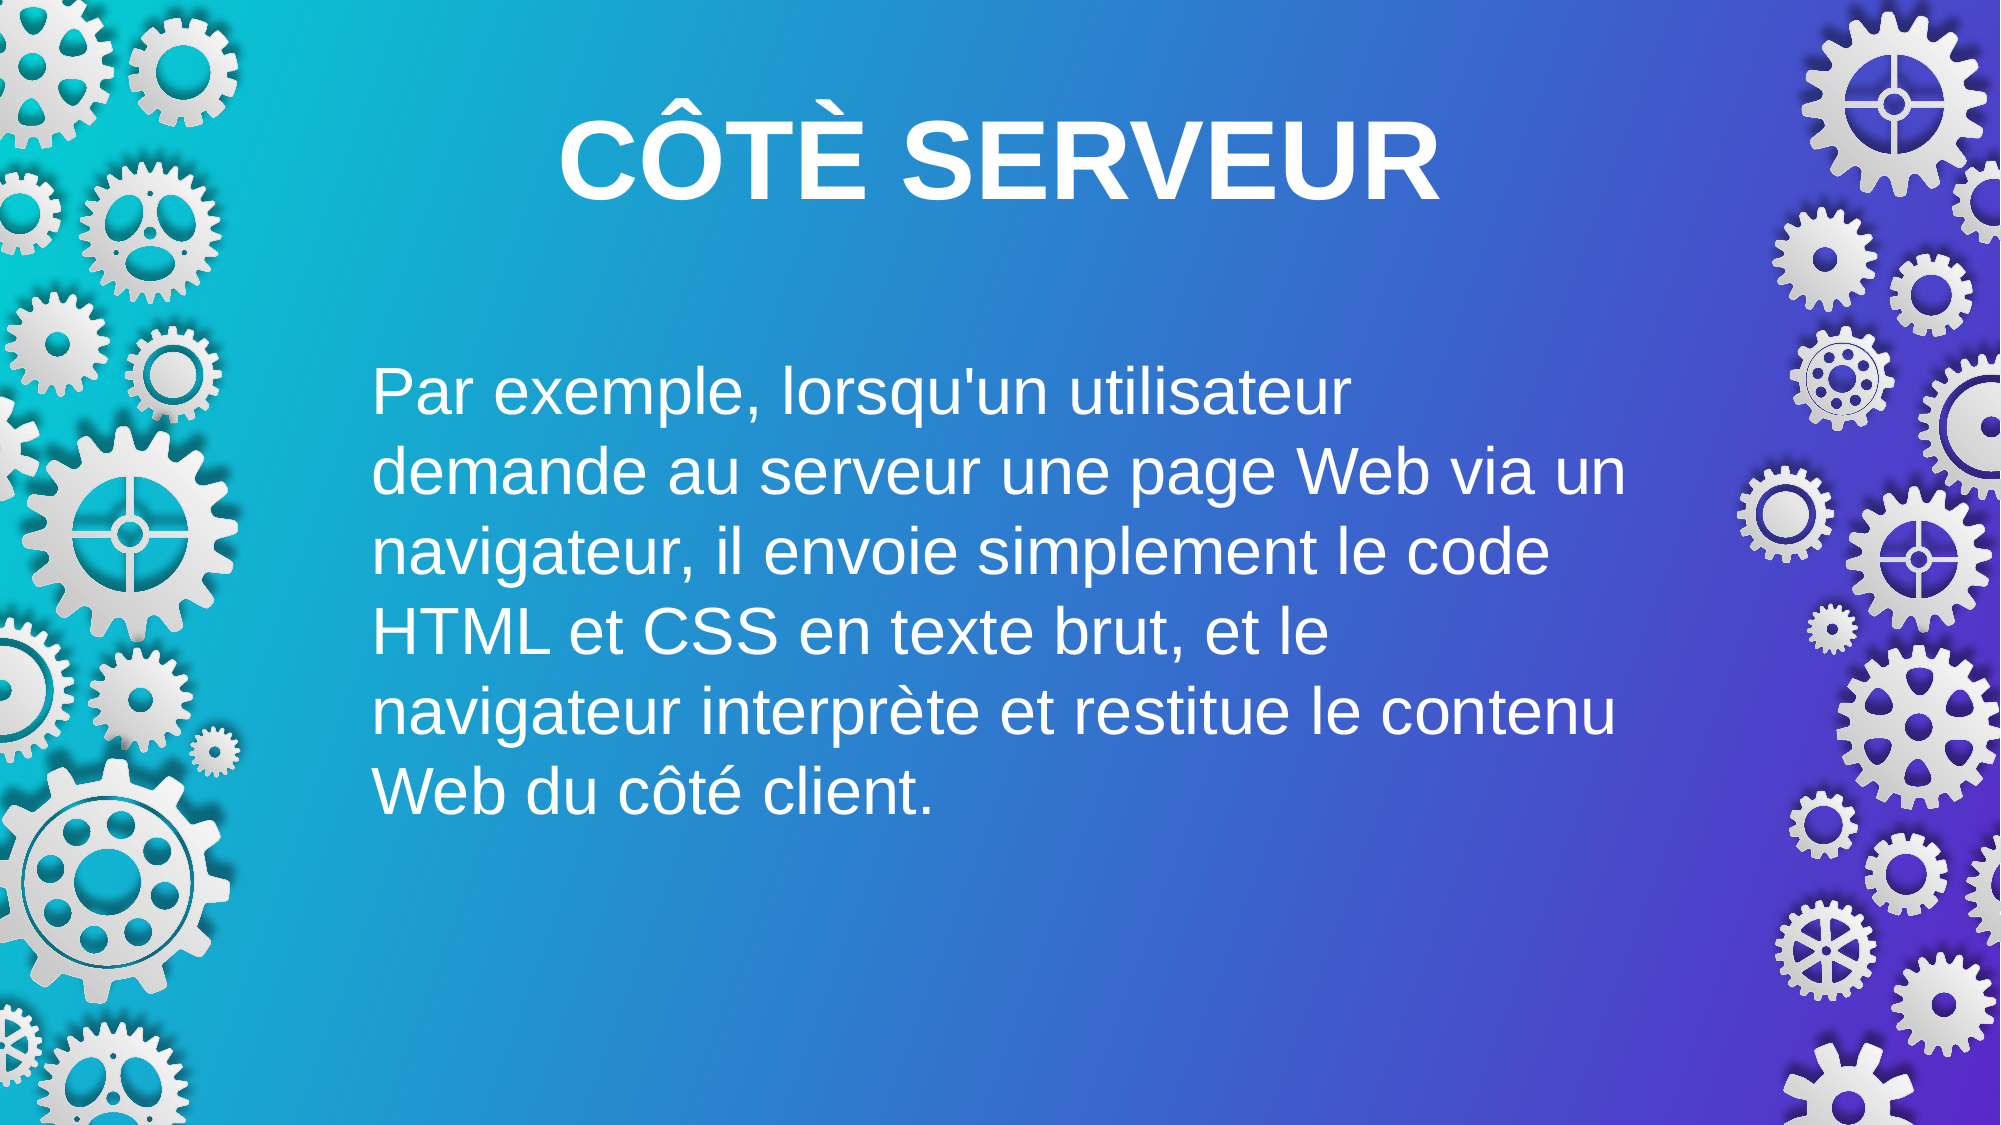

CÔTÈ SERVEUR
Par exemple, lorsqu'un utilisateur demande au serveur une page Web via un navigateur, il envoie simplement le code HTML et CSS en texte brut, et le navigateur interprète et restitue le contenu Web du côté client.